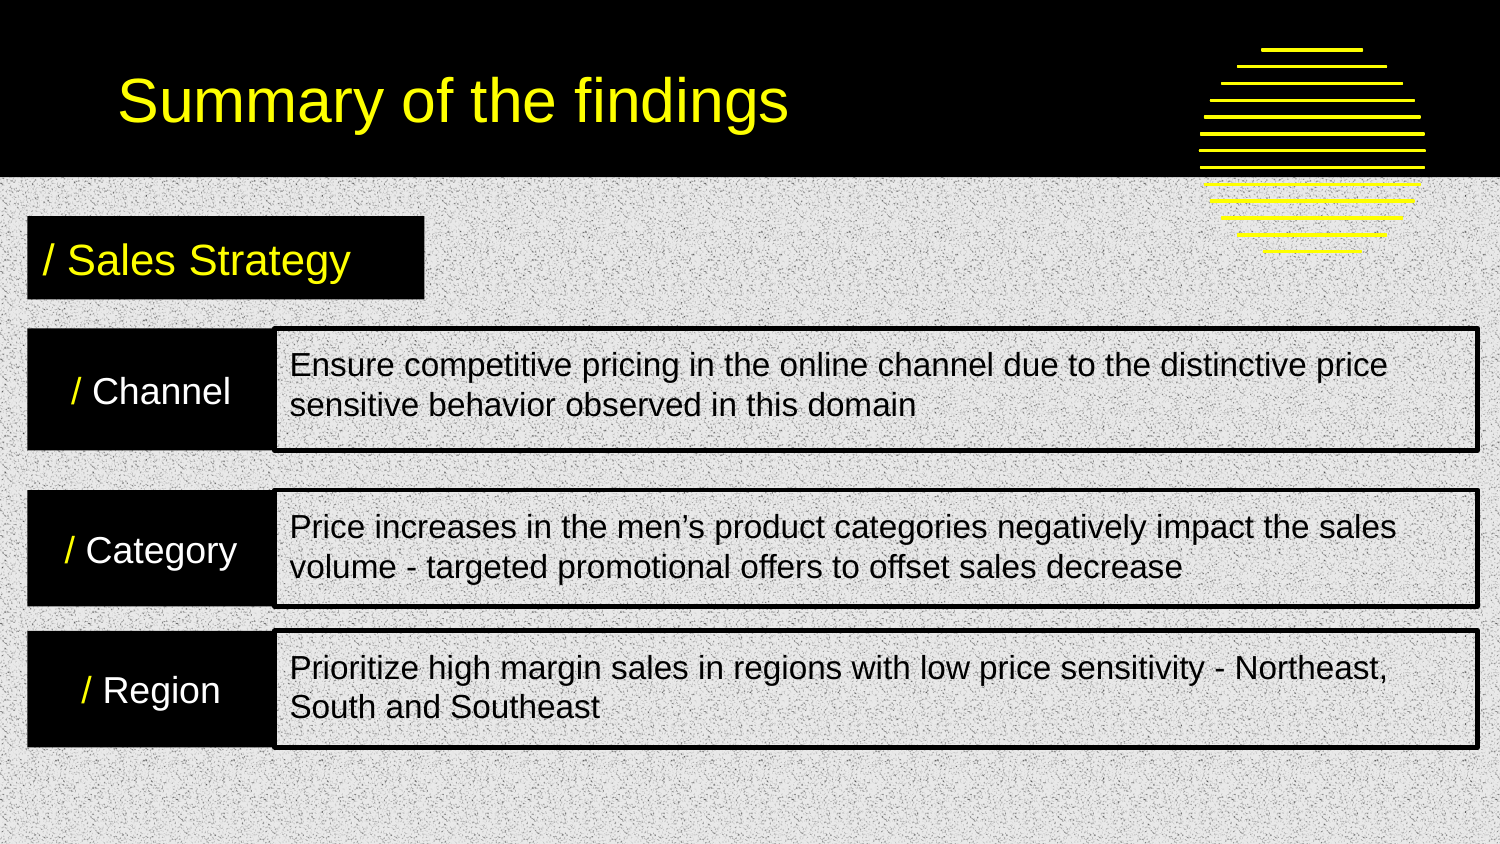

# Summary of the findings
/ Sales Strategy
/ Channel
Ensure competitive pricing in the online channel due to the distinctive price sensitive behavior observed in this domain
/ Category
Price increases in the men’s product categories negatively impact the sales volume - targeted promotional offers to offset sales decrease
/ Region
Prioritize high margin sales in regions with low price sensitivity - Northeast, South and Southeast